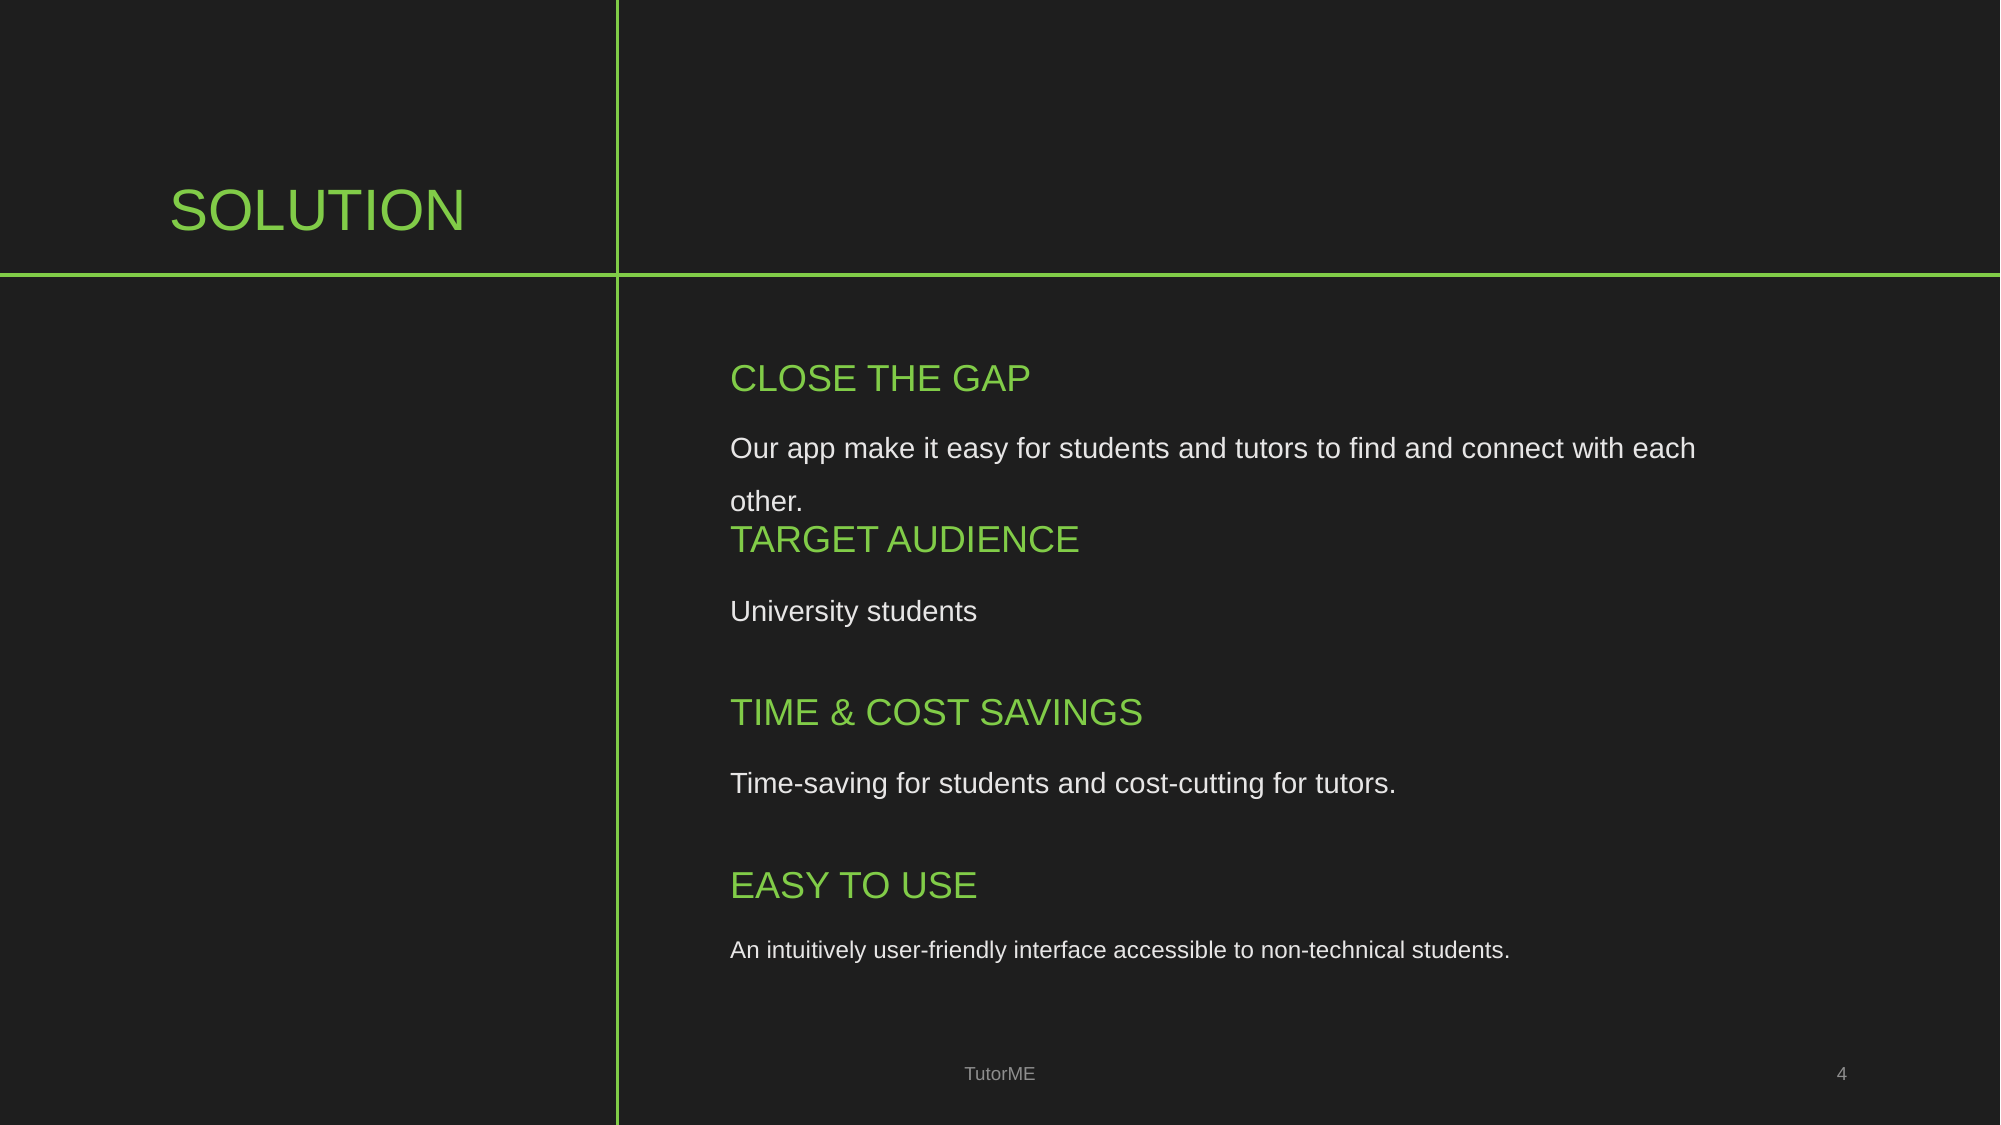

# Solution
Close the gap
Our app make it easy for students and tutors to find and connect with each other.
Target audience
University students
Time & Cost savings
Time-saving for students and cost-cutting for tutors.
Easy to use
An intuitively user-friendly interface accessible to non-technical students.
TutorME
4